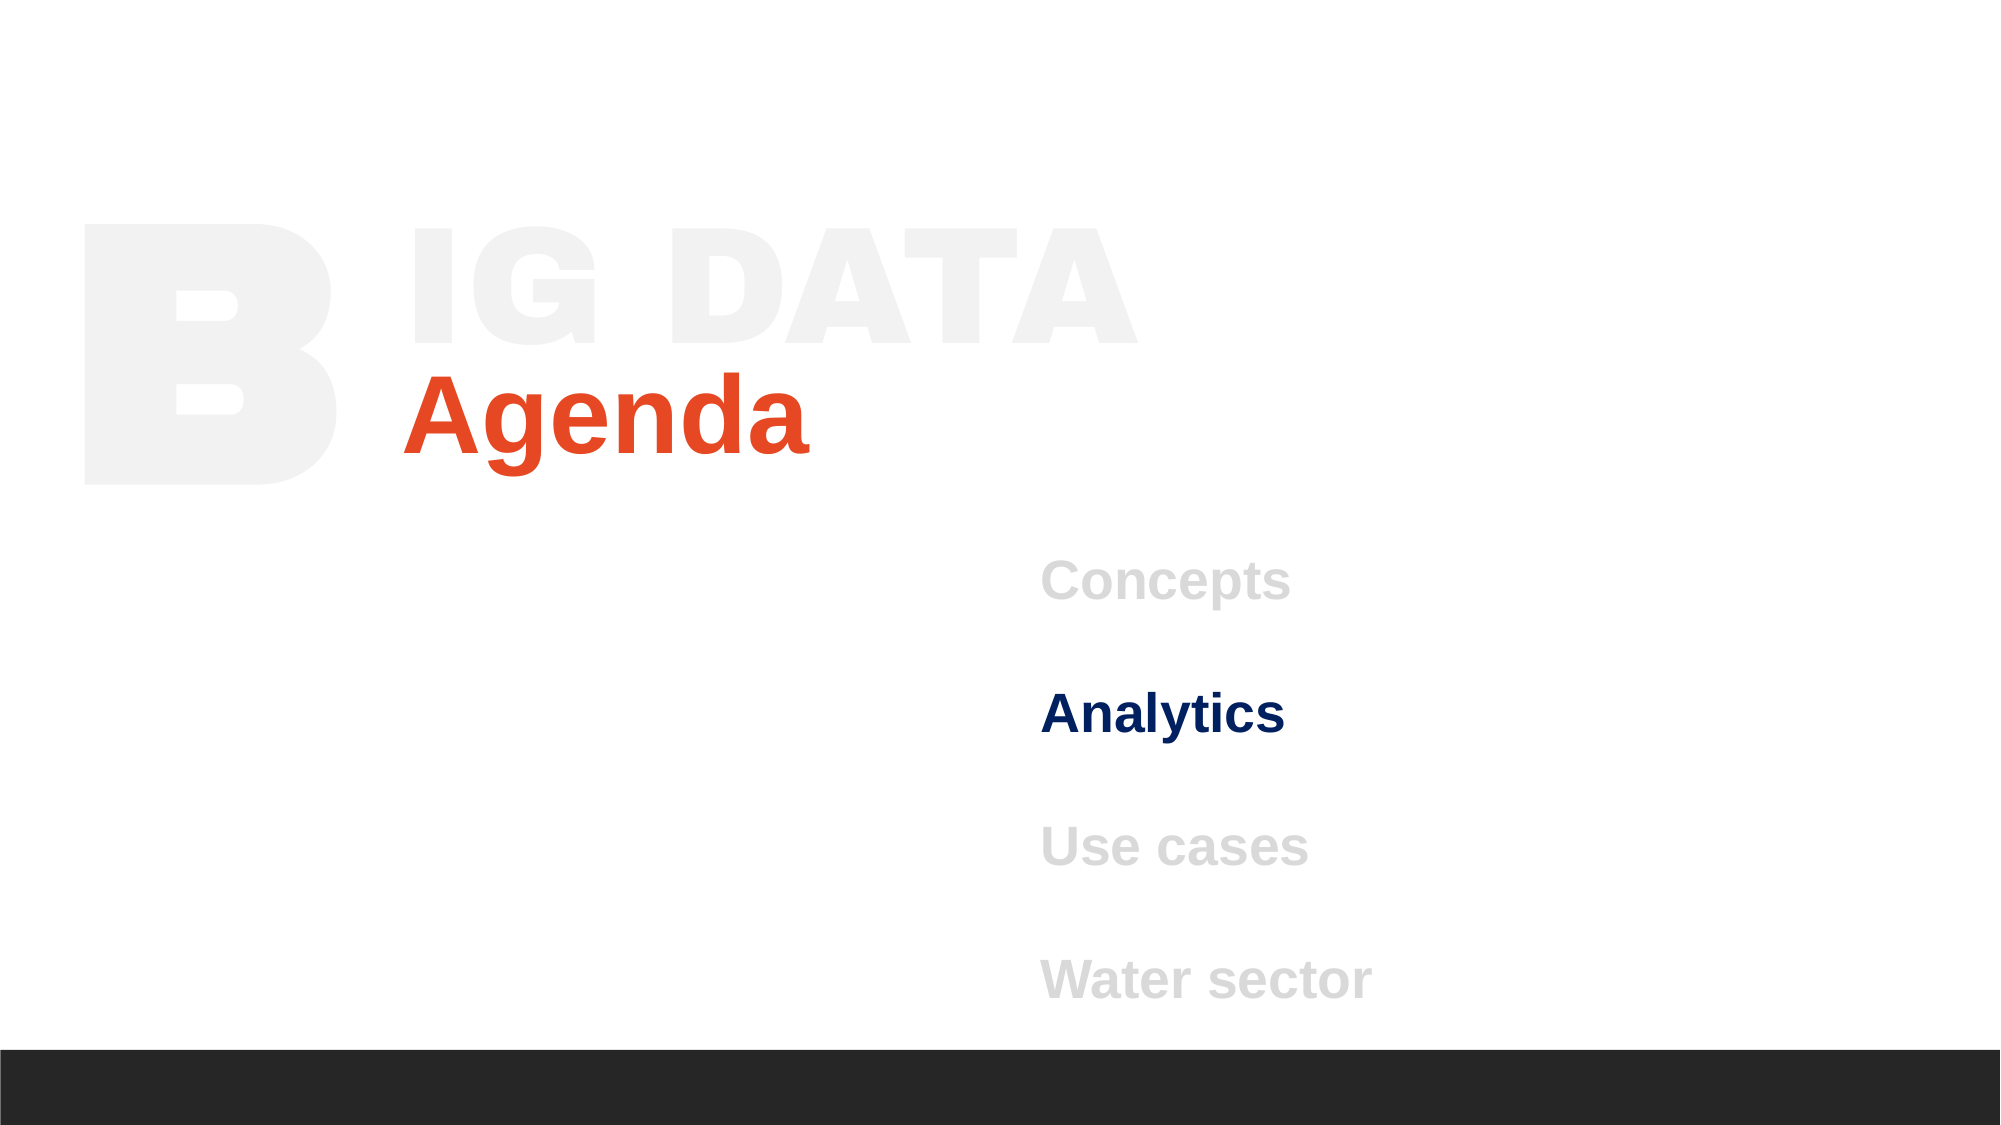

B
IG DATA
Agenda
Concepts

Analytics

Use cases

Water sector